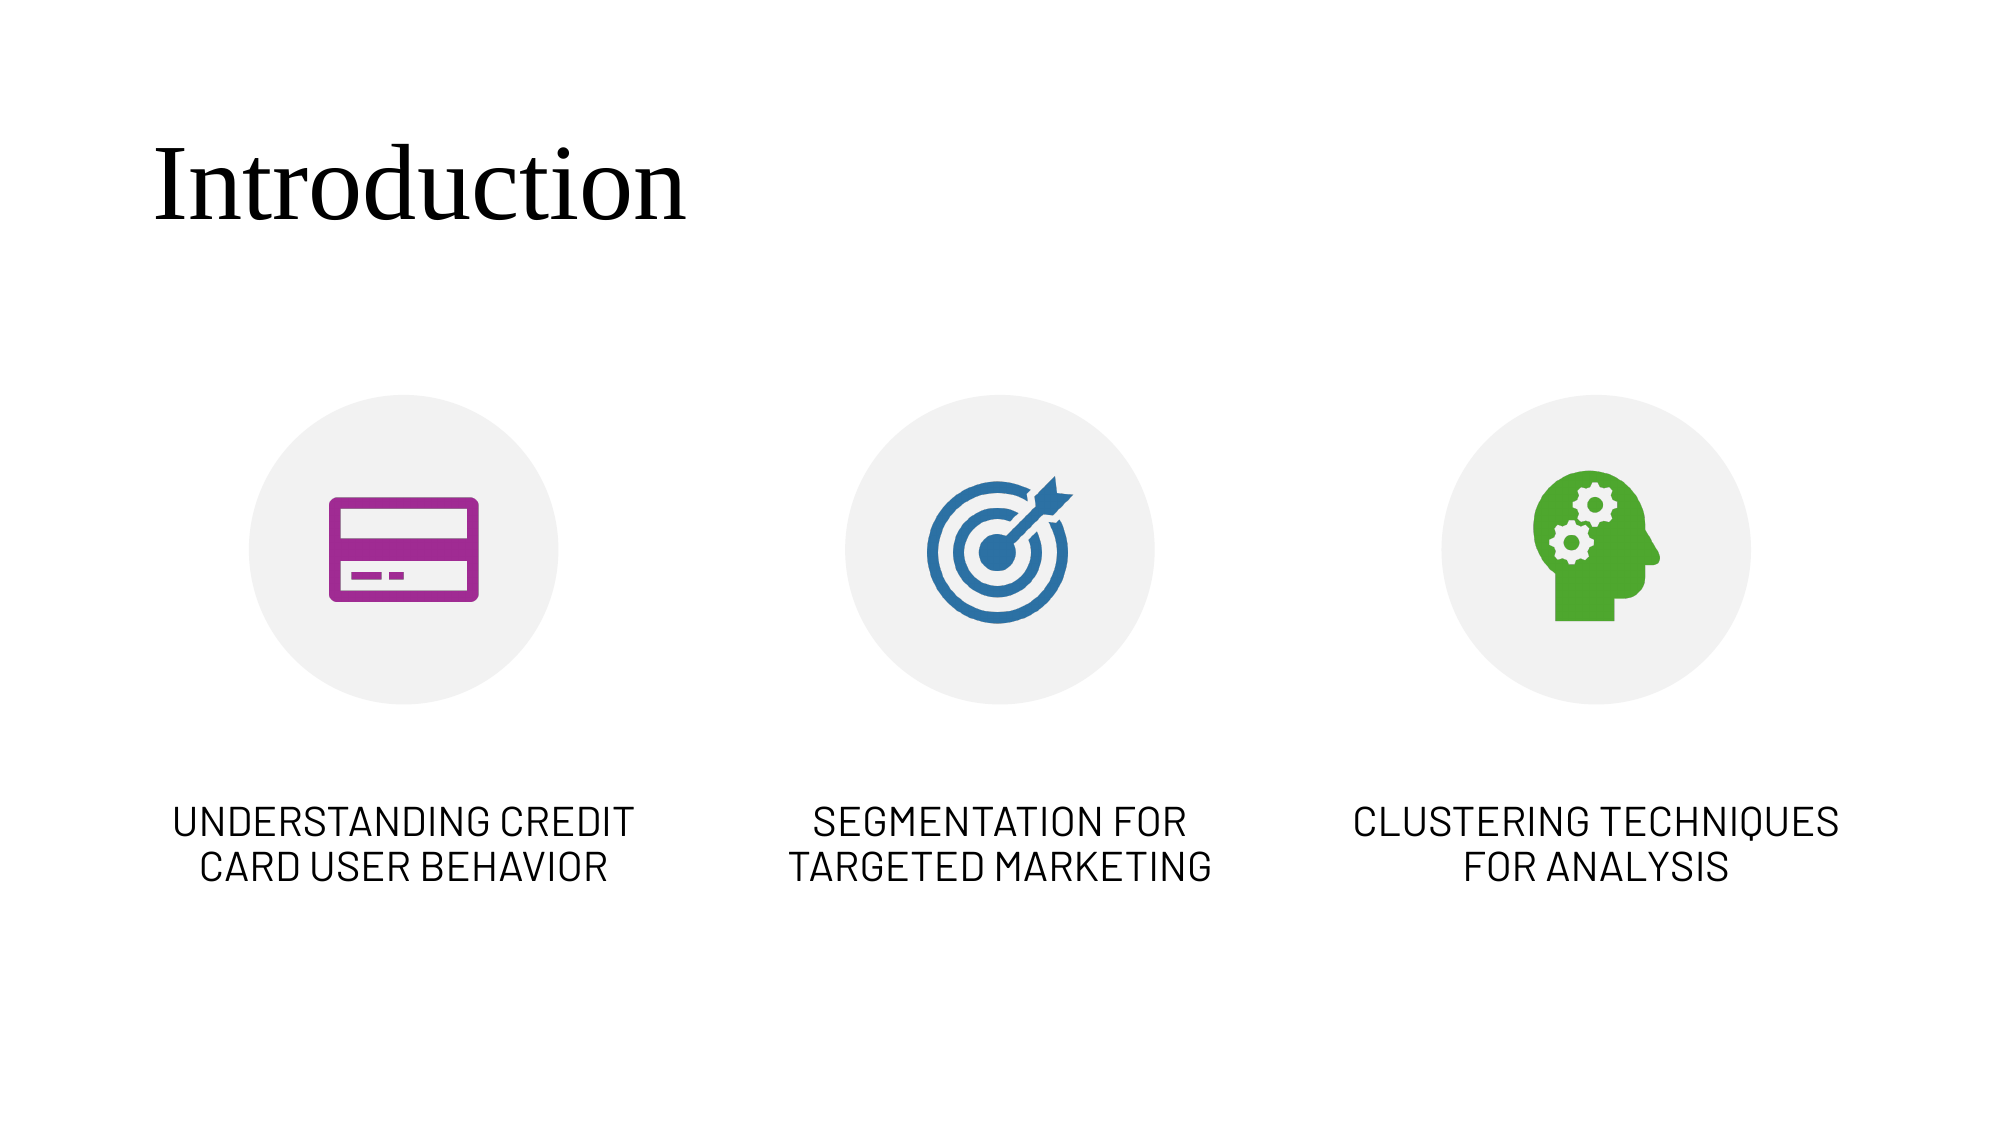

# Introduction
Understanding Credit Card User Behavior
Segmentation for Targeted MarketinG
Clustering Techniques for Analysis
3